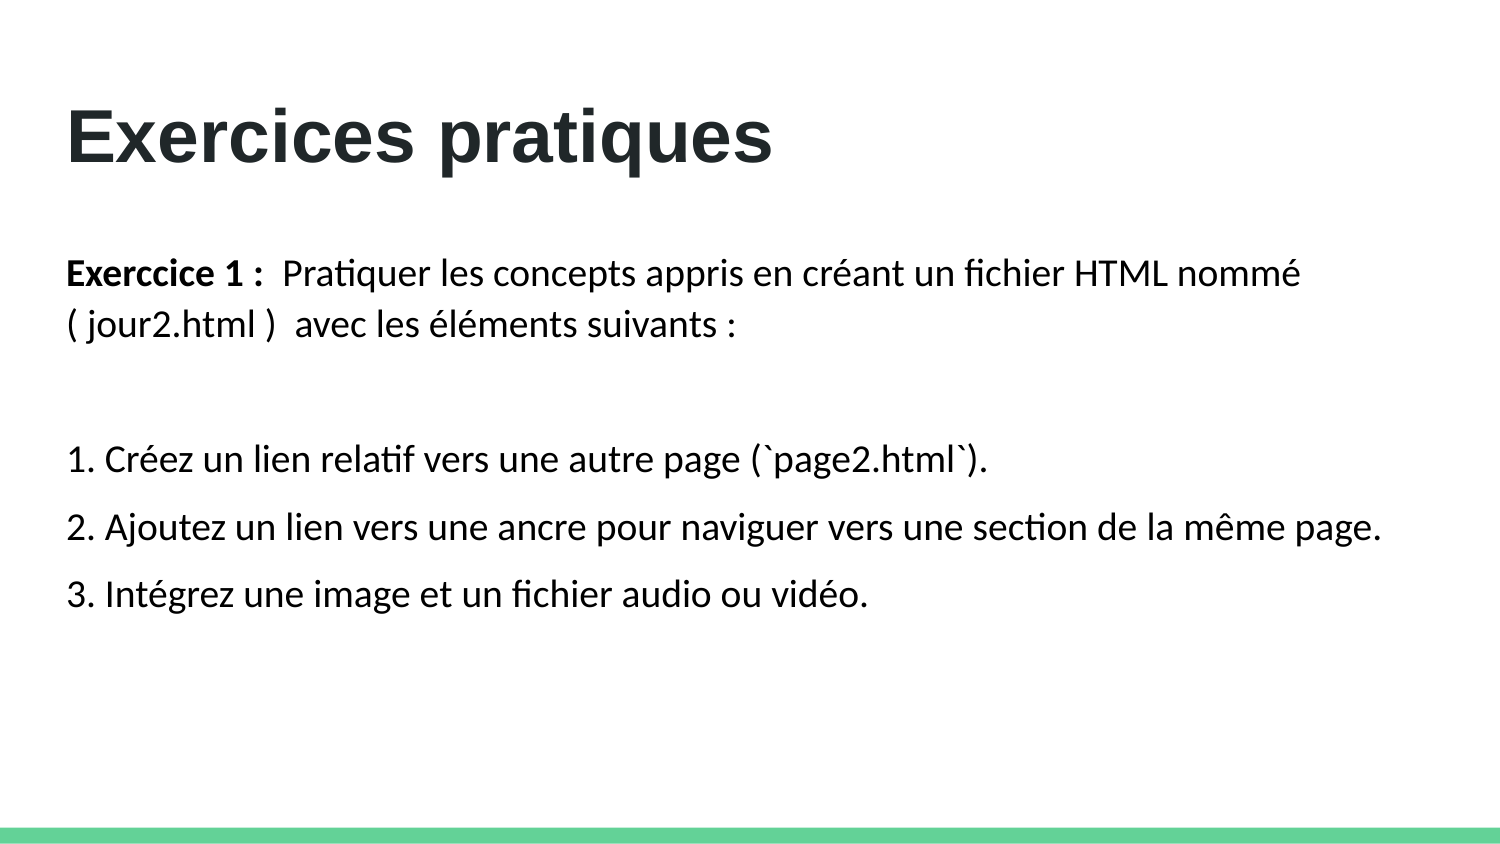

# Exercices pratiques
Exerccice 1 :  Pratiquer les concepts appris en créant un fichier HTML nommé ( jour2.html )  avec les éléments suivants :

1. Créez un lien relatif vers une autre page (`page2.html`).
2. Ajoutez un lien vers une ancre pour naviguer vers une section de la même page.
3. Intégrez une image et un fichier audio ou vidéo.